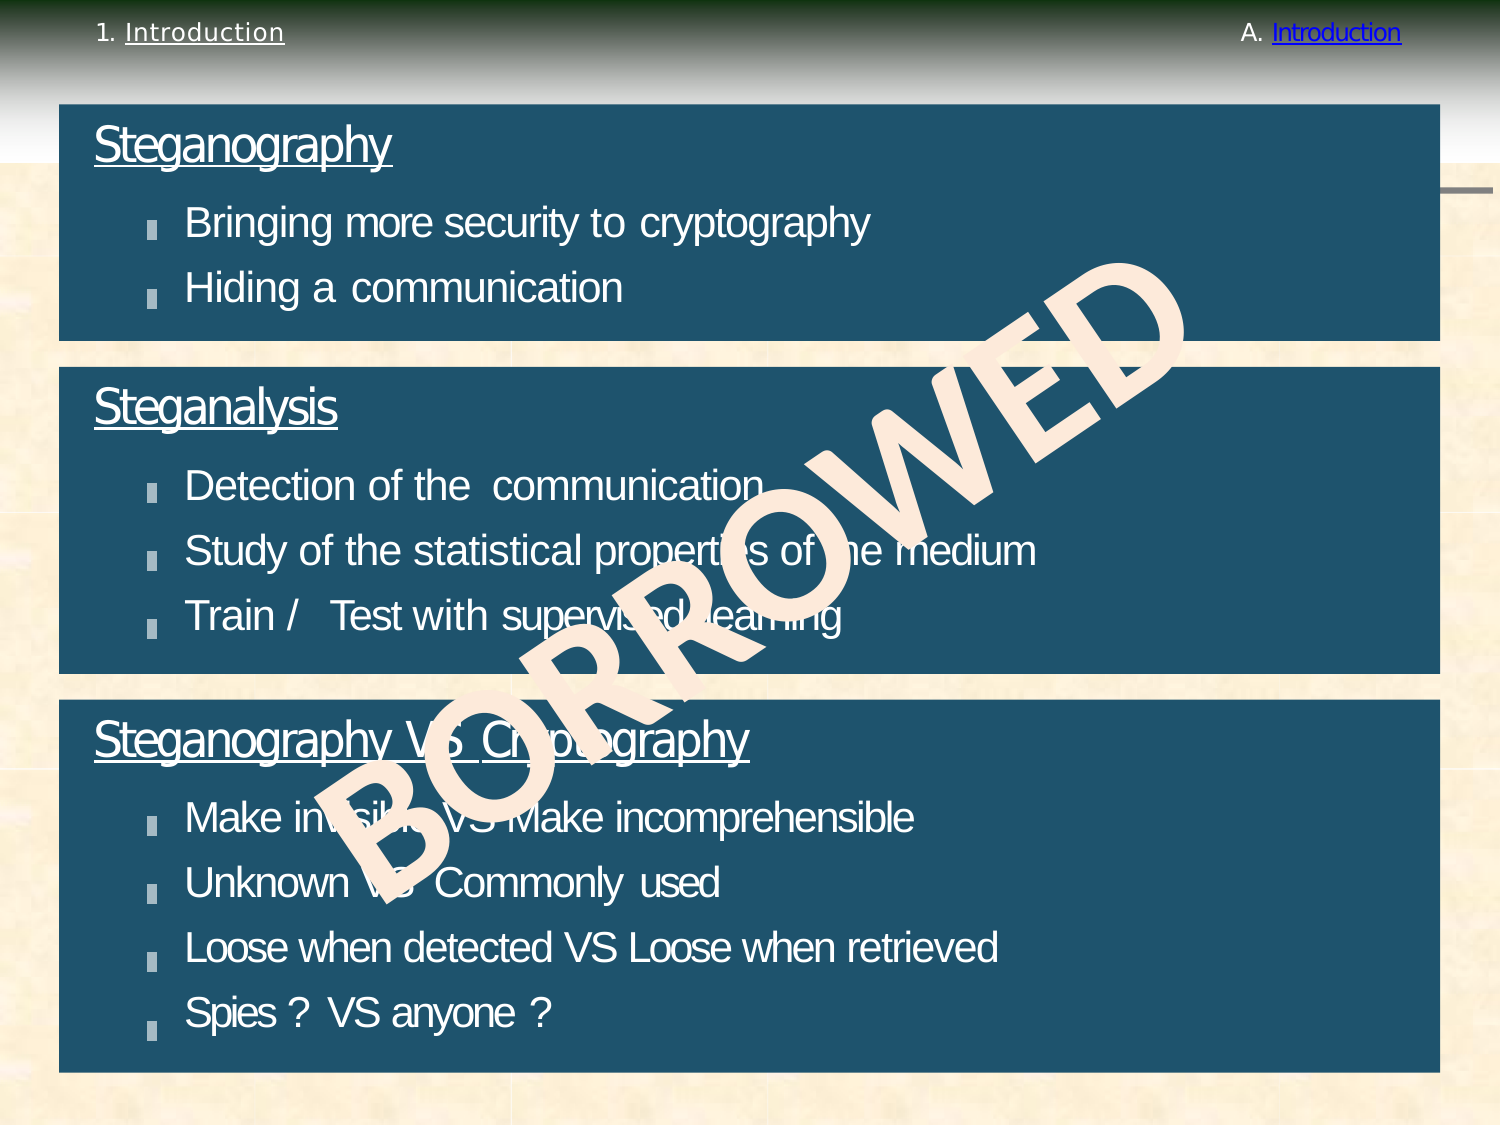

1. Introduction	A. Introduction

Steganography
Bringing more security to cryptography  Hiding a communication

Steganalysis
Detection of the communication
Study of the statistical properties of the medium  Train / Test with supervised learning
BORROWED

Steganography VS Cryptography
Make invisible VS Make incomprehensible  Unknown VS  Commonly used
Loose when detected VS Loose when retrieved  Spies ?  VS anyone ?

ESIEA Laval – Nicolas Bodin
38 / 49